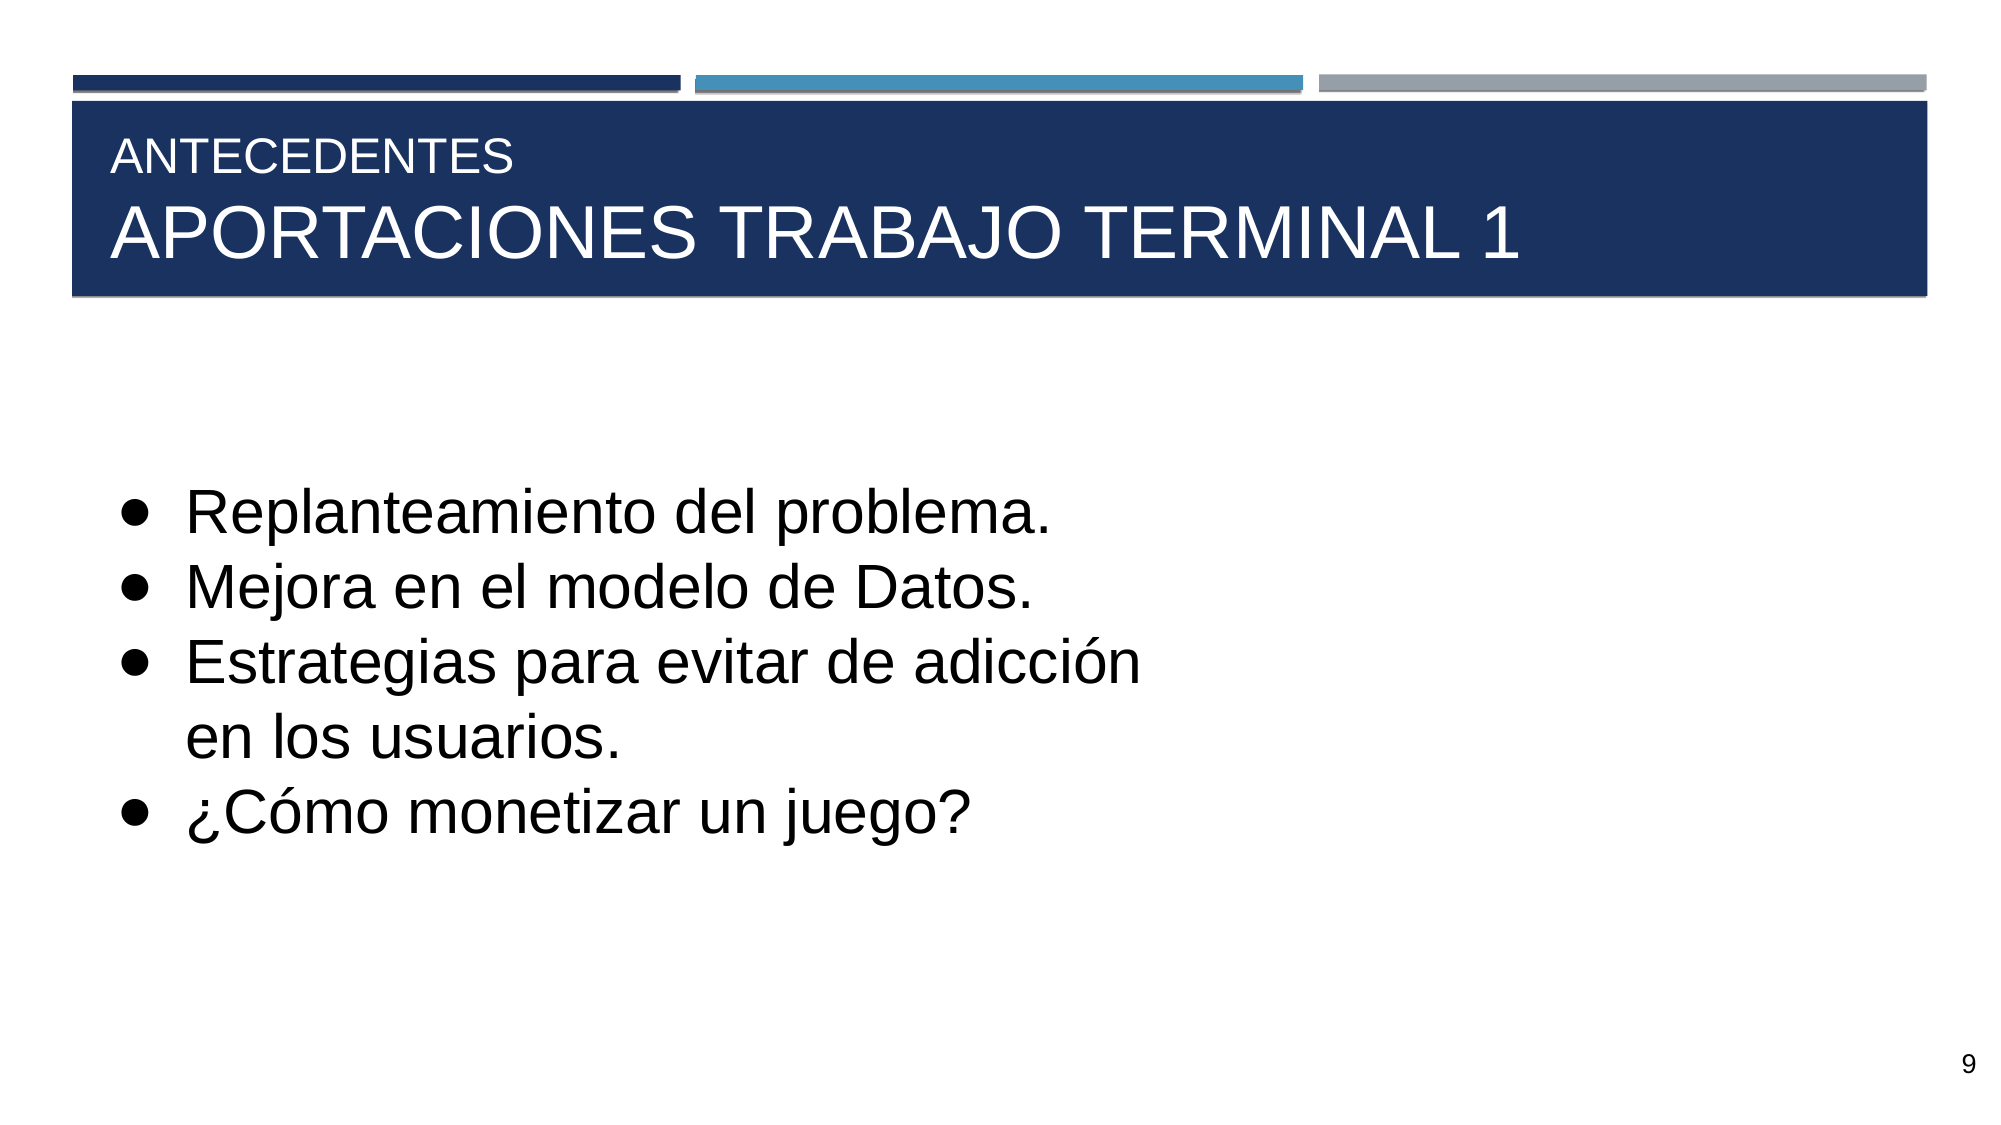

ANTECEDENTES
APORTACIONES TRABAJO TERMINAL 1
Replanteamiento del problema.
Mejora en el modelo de Datos.
Estrategias para evitar de adicción en los usuarios.
¿Cómo monetizar un juego?
9